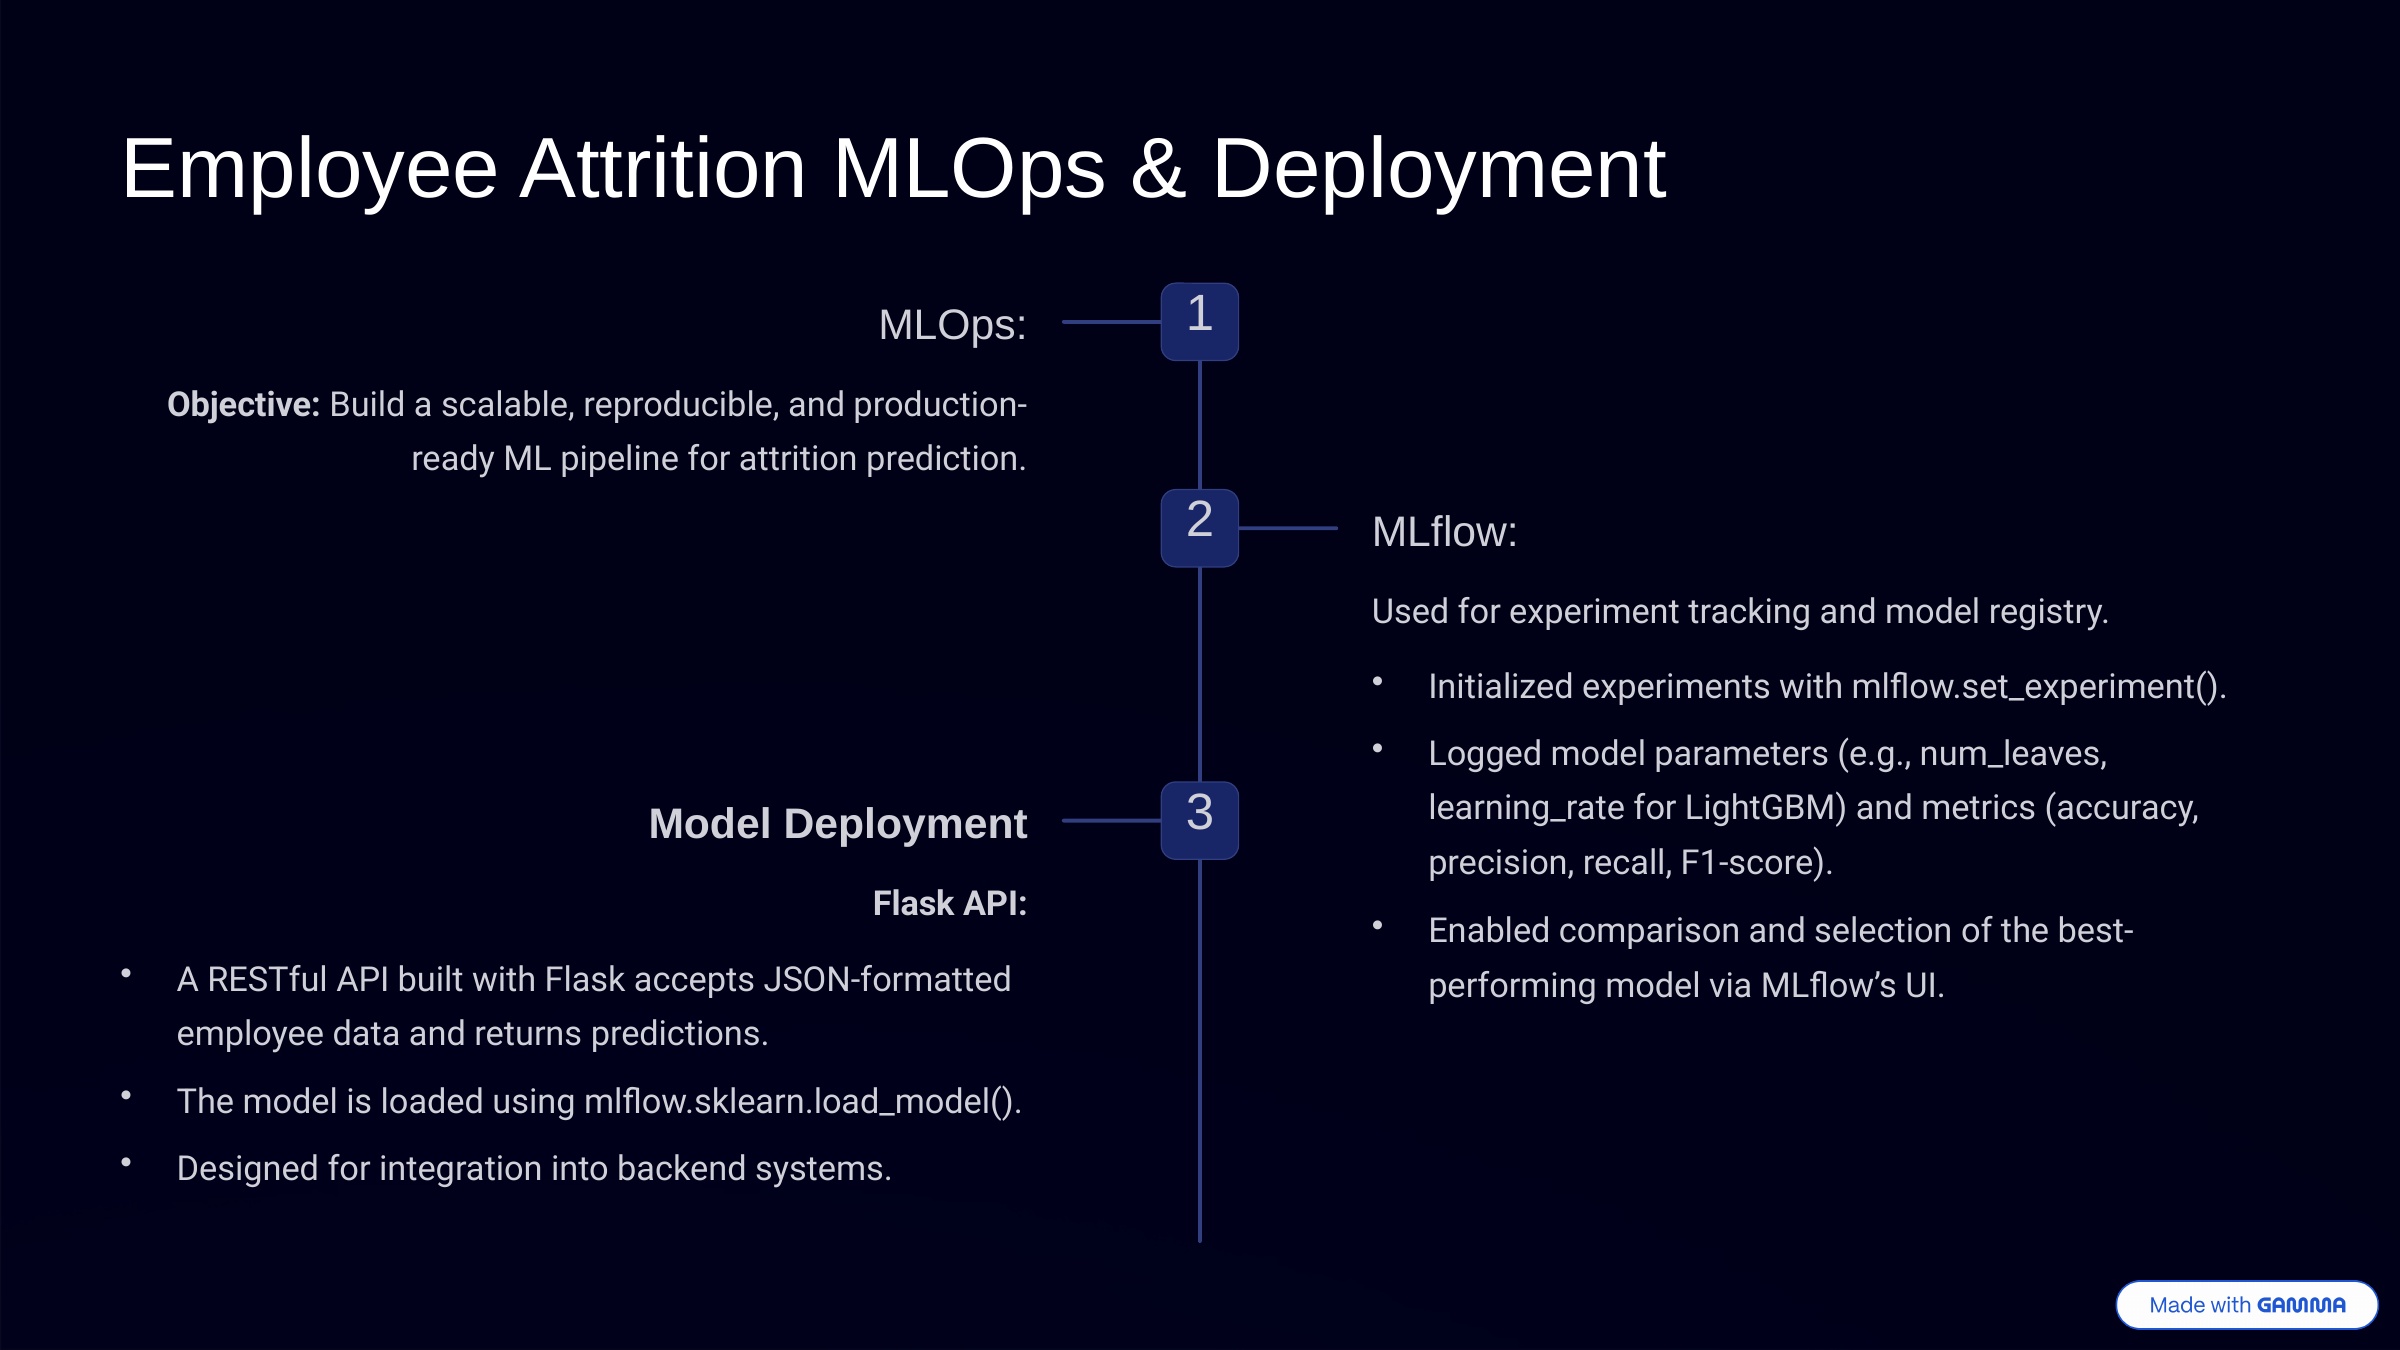

Employee Attrition MLOps & Deployment

1
MLOps:

Objective: Build a scalable, reproducible, and production-ready ML pipeline for attrition prediction.

2
MLflow:

Used for experiment tracking and model registry.
Initialized experiments with mlflow.set_experiment().
Logged model parameters (e.g., num_leaves, learning_rate for LightGBM) and metrics (accuracy, precision, recall, F1-score).

3
Model Deployment

Flask API:
Enabled comparison and selection of the best-performing model via MLflow’s UI.
A RESTful API built with Flask accepts JSON-formatted employee data and returns predictions.
The model is loaded using mlflow.sklearn.load_model().
Designed for integration into backend systems.